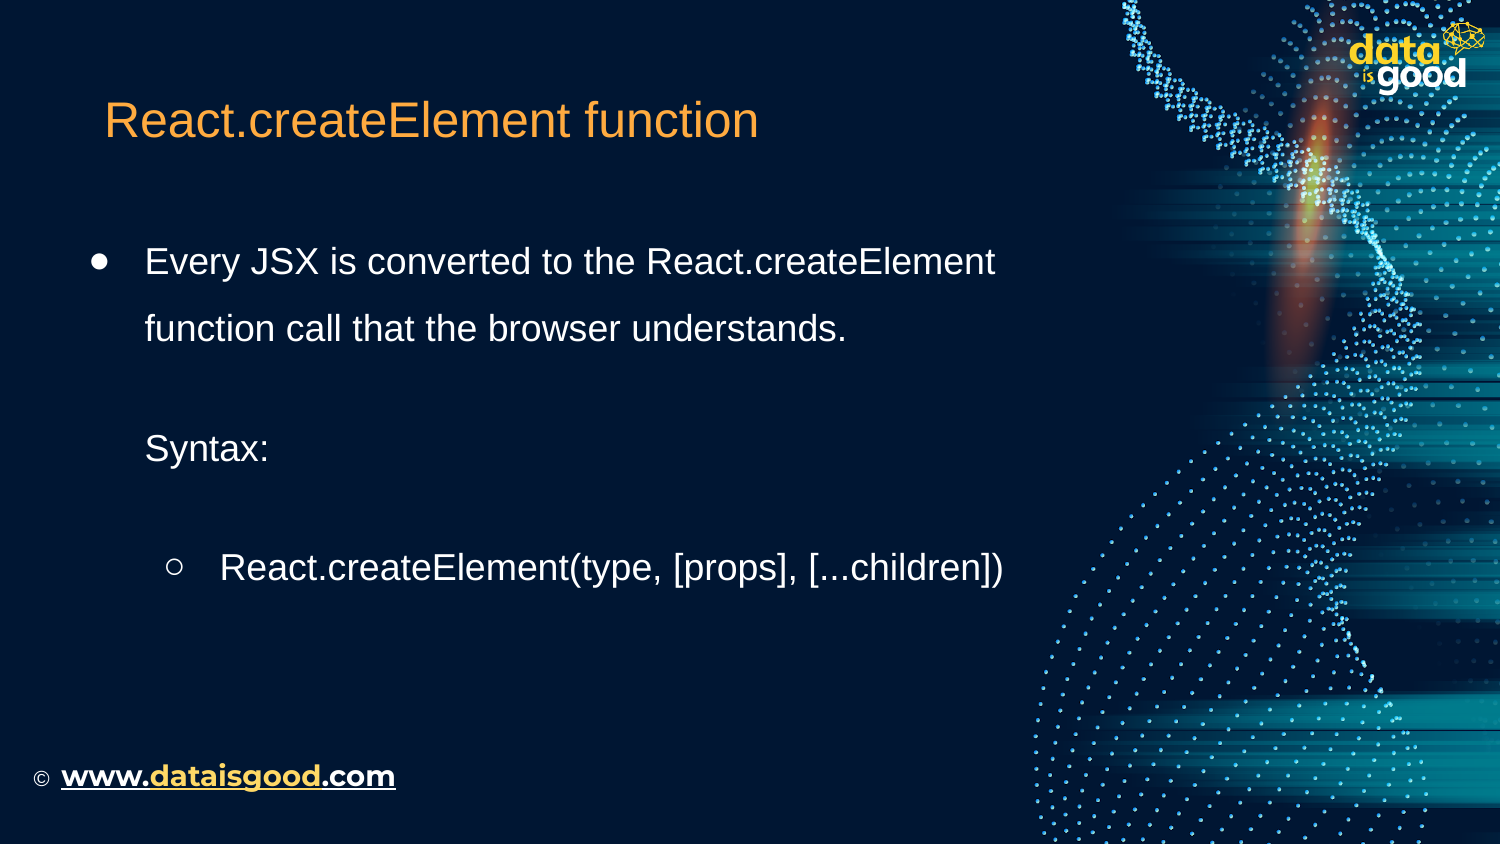

# React.createElement function
Every JSX is converted to the React.createElement function call that the browser understands.
Syntax:
React.createElement(type, [props], [...children])